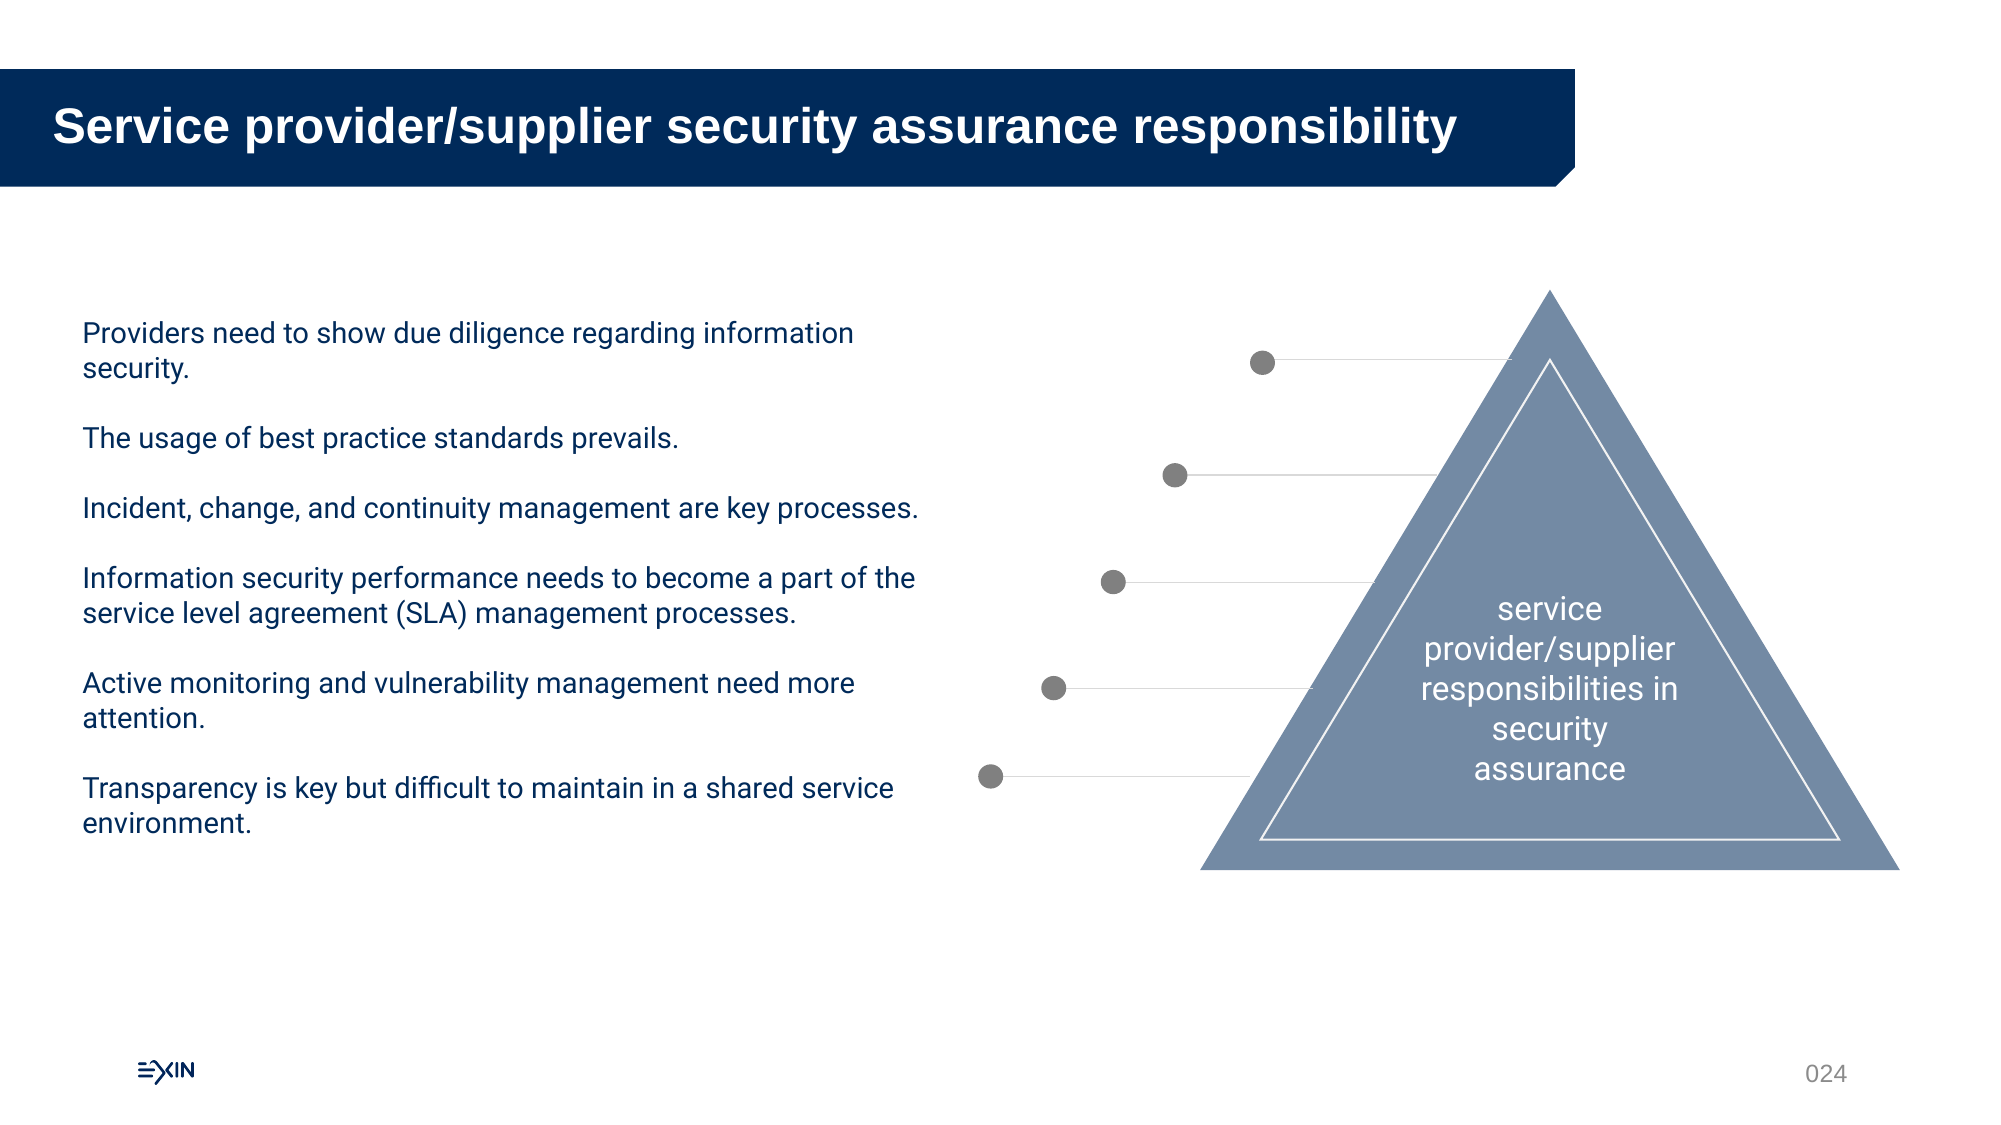

Service provider/supplier security assurance responsibility

service provider/supplier responsibilities in security assurance
Providers need to show due diligence regarding information security.

The usage of best practice standards prevails.

Incident, change, and continuity management are key processes.

Information security performance needs to become a part of the service level agreement (SLA) management processes.

Active monitoring and vulnerability management need more attention.

Transparency is key but difficult to maintain in a shared service environment.

024